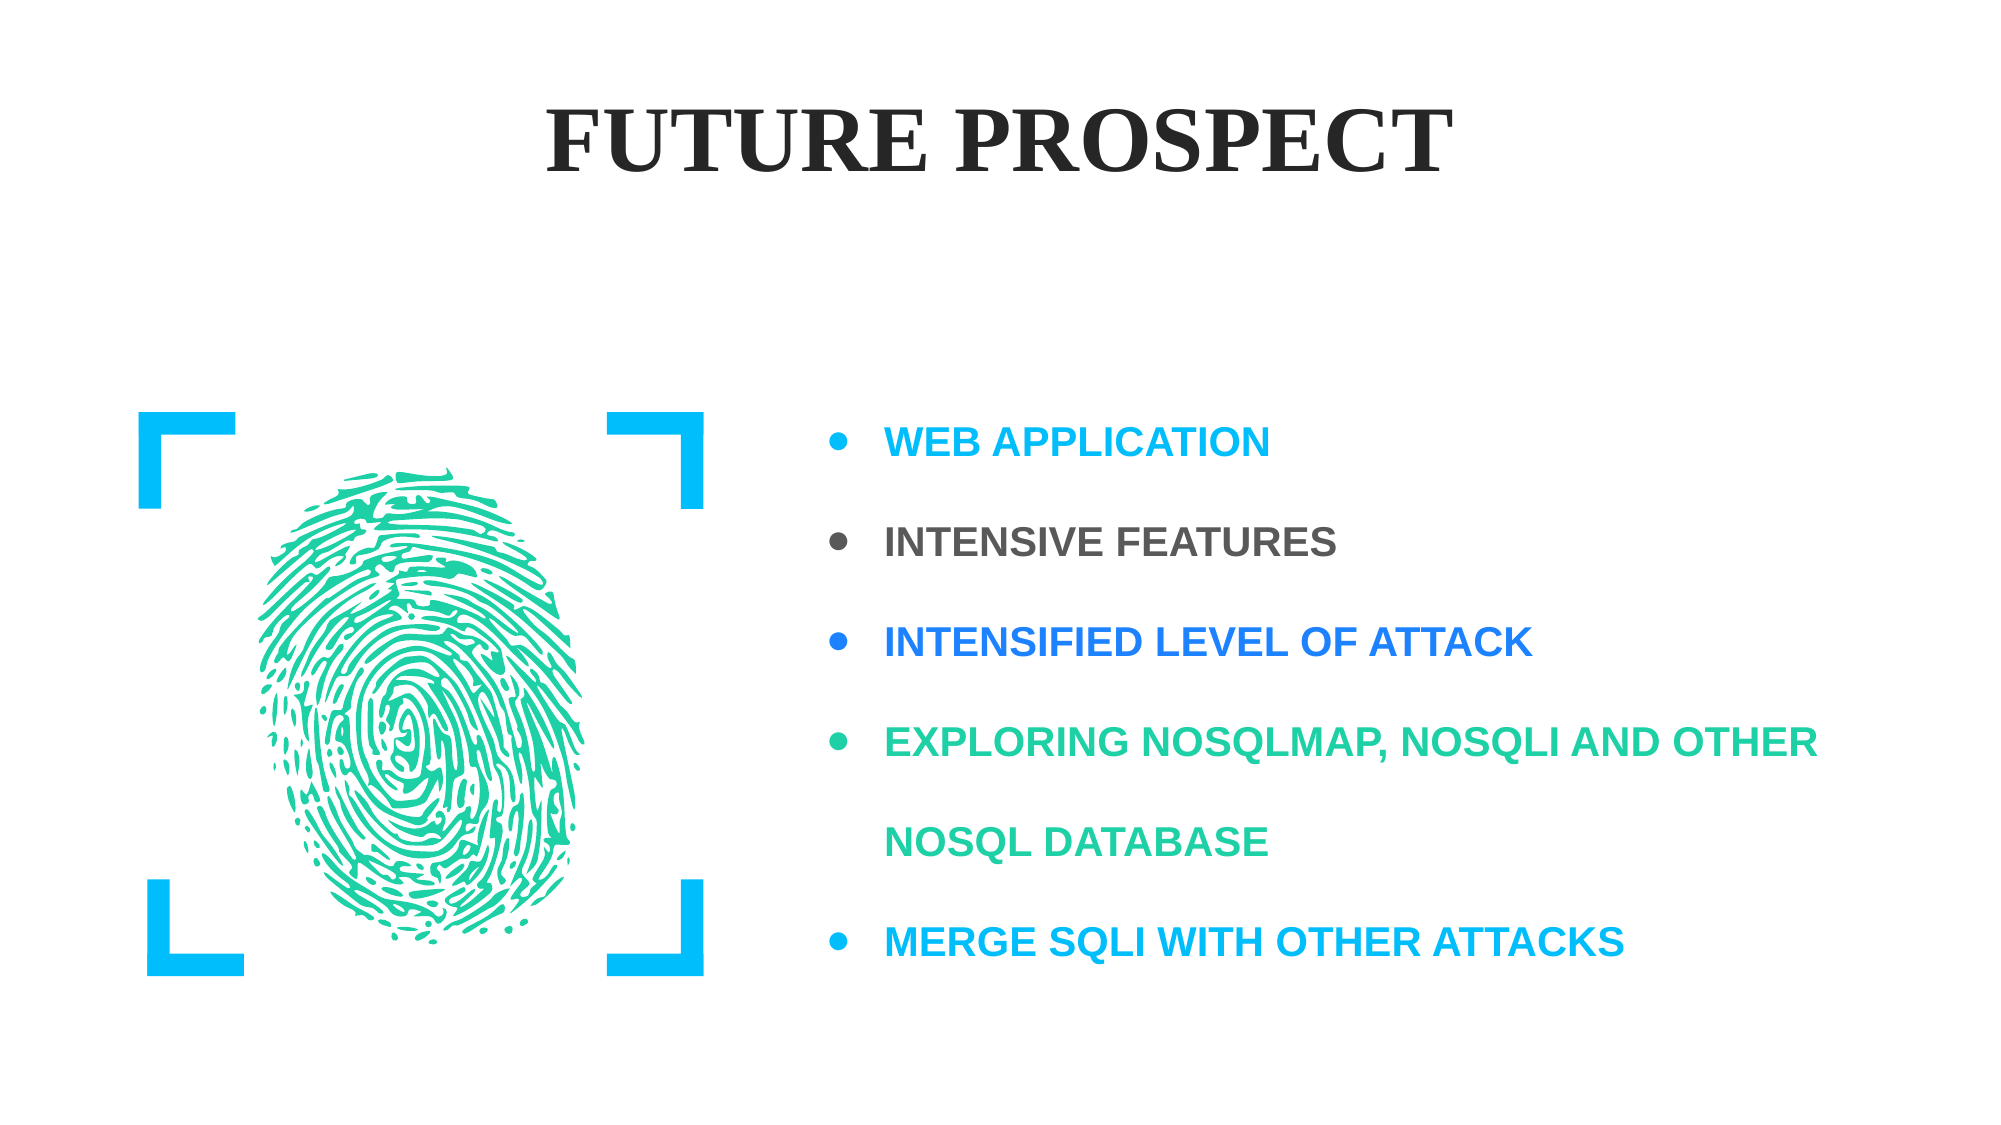

FUTURE PROSPECT

WEB APPLICATION
INTENSIVE FEATURES
INTENSIFIED LEVEL OF ATTACK
EXPLORING NOSQLMAP, NOSQLI AND OTHER NOSQL DATABASE
MERGE SQLI WITH OTHER ATTACKS